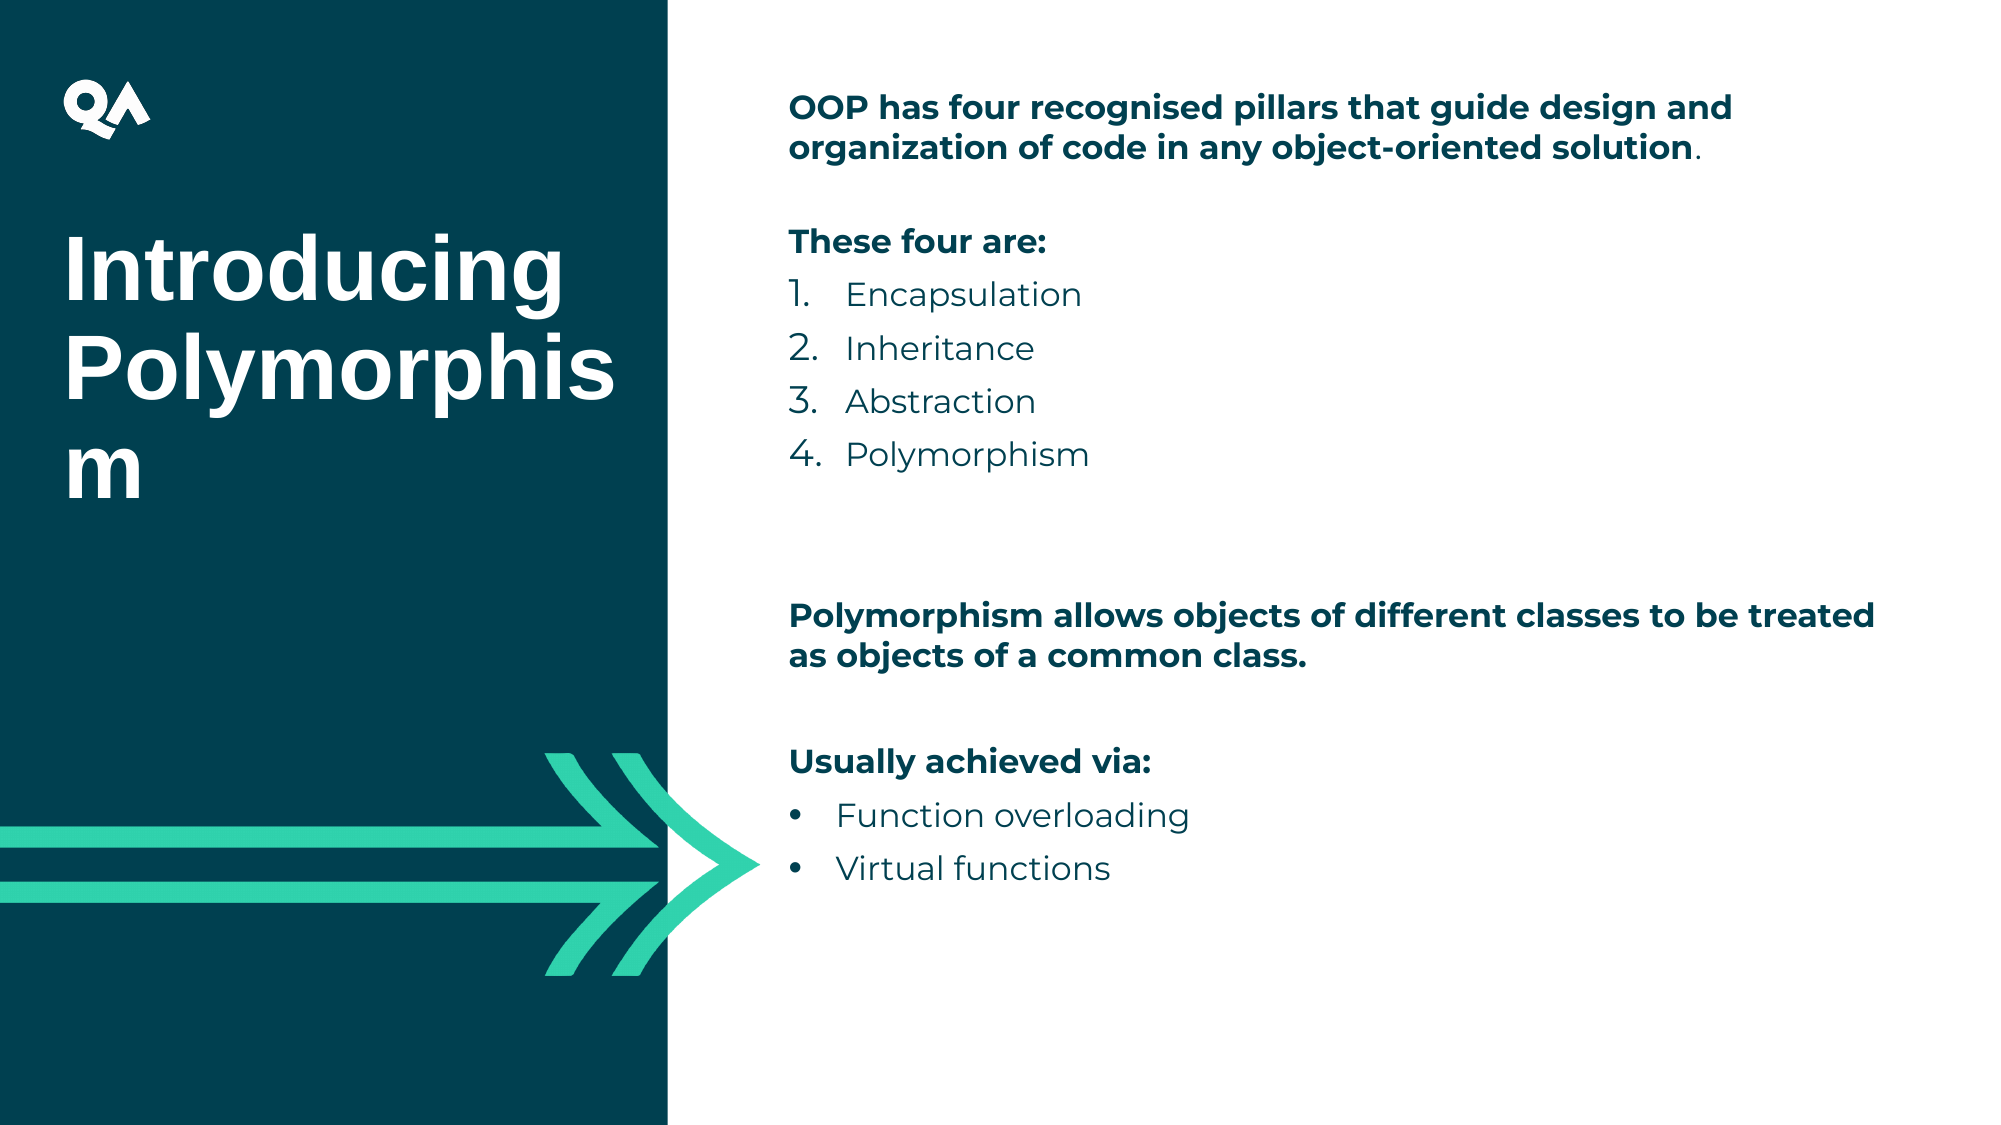

OOP has four recognised pillars that guide design and organization of code in any object-oriented solution.
These four are:
Encapsulation
Inheritance
Abstraction
Polymorphism

Polymorphism allows objects of different classes to be treated as objects of a common class.

Usually achieved via:
Function overloading
Virtual functions

Introducing
Polymorphism